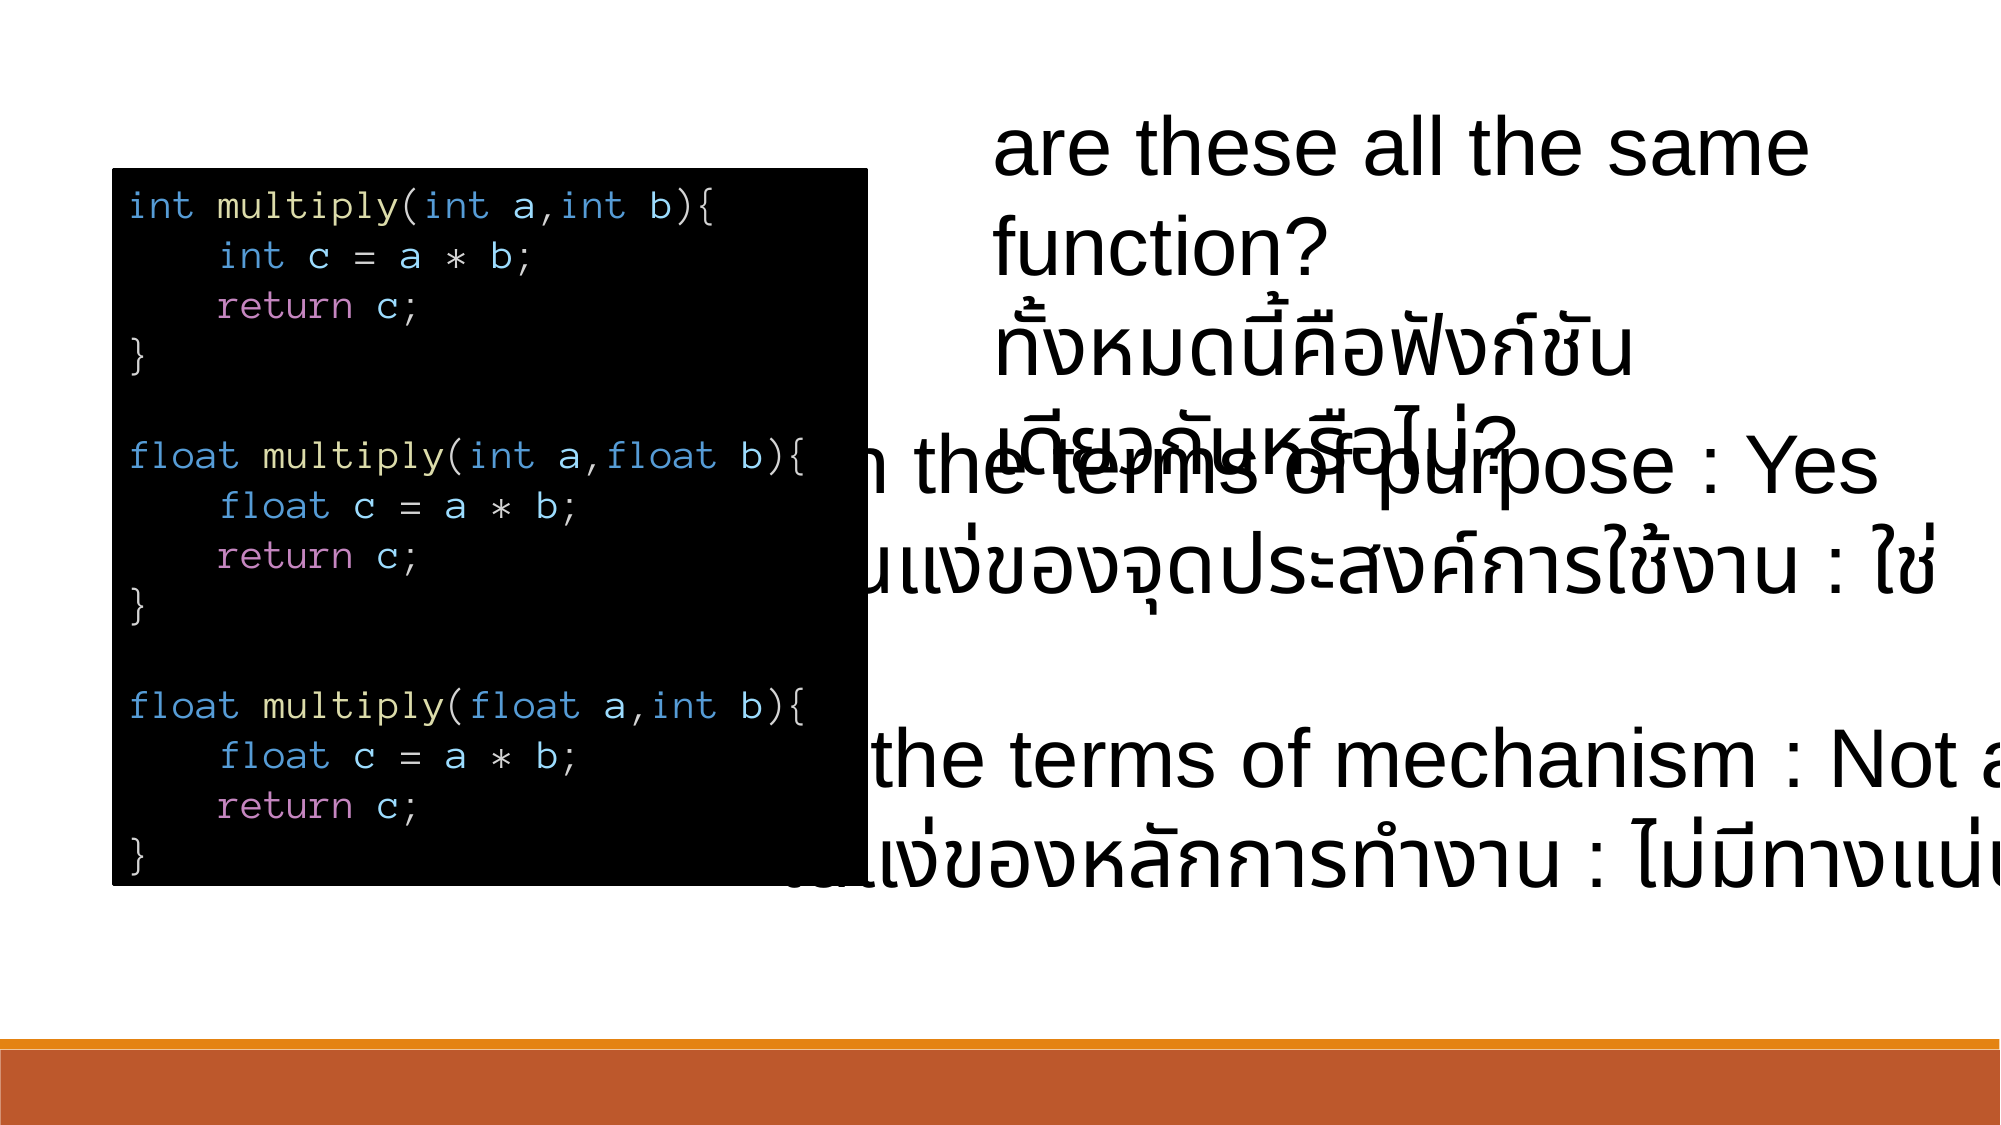

are these all the same function?
ทั้งหมดนี้คือฟังก์ชันเดียวกันหรือไม่?

int multiply(int a,int b){
    int c = a * b;
    return c;
}
float multiply(int a,float b){
    float c = a * b;
    return c;
}
float multiply(float a,int b){
    float c = a * b;
    return c;
}
In the terms of purpose : Yes
ในแง่ของจุดประสงค์การใช้งาน : ใช่
In the terms of mechanism : Not at all!
ในแง่ของหลักการทำงาน : ไม่มีทางแน่นอน!